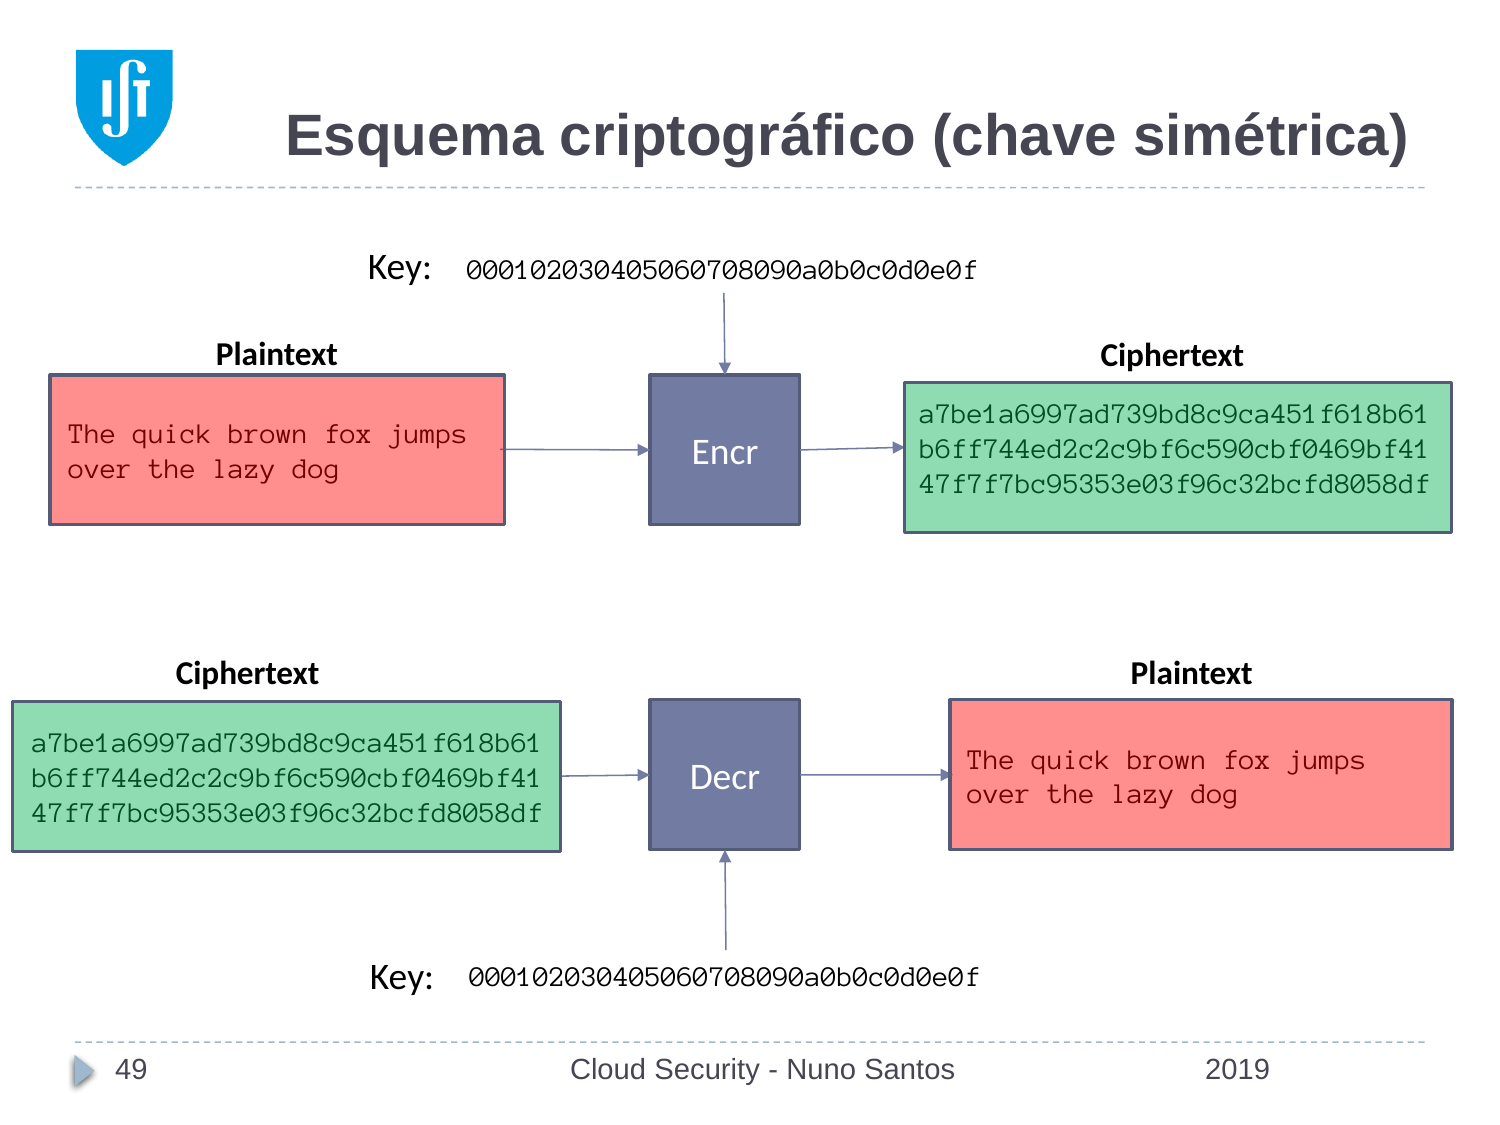

# Esquema criptográfico (chave simétrica)
Key:
000102030405060708090a0b0c0d0e0f
Plaintext
Ciphertext

Encr

a7be1a6997ad739bd8c9ca451f618b61
b6ff744ed2c2c9bf6c590cbf0469bf41
47f7f7bc95353e03f96c32bcfd8058df
The quick brown fox jumps
over the lazy dog
Ciphertext
Plaintext
Decr

a7be1a6997ad739bd8c9ca451f618b61
b6ff744ed2c2c9bf6c590cbf0469bf41
47f7f7bc95353e03f96c32bcfd8058df
The quick brown fox jumps
over the lazy dog
Key:
000102030405060708090a0b0c0d0e0f
49
Cloud Security - Nuno Santos
2019